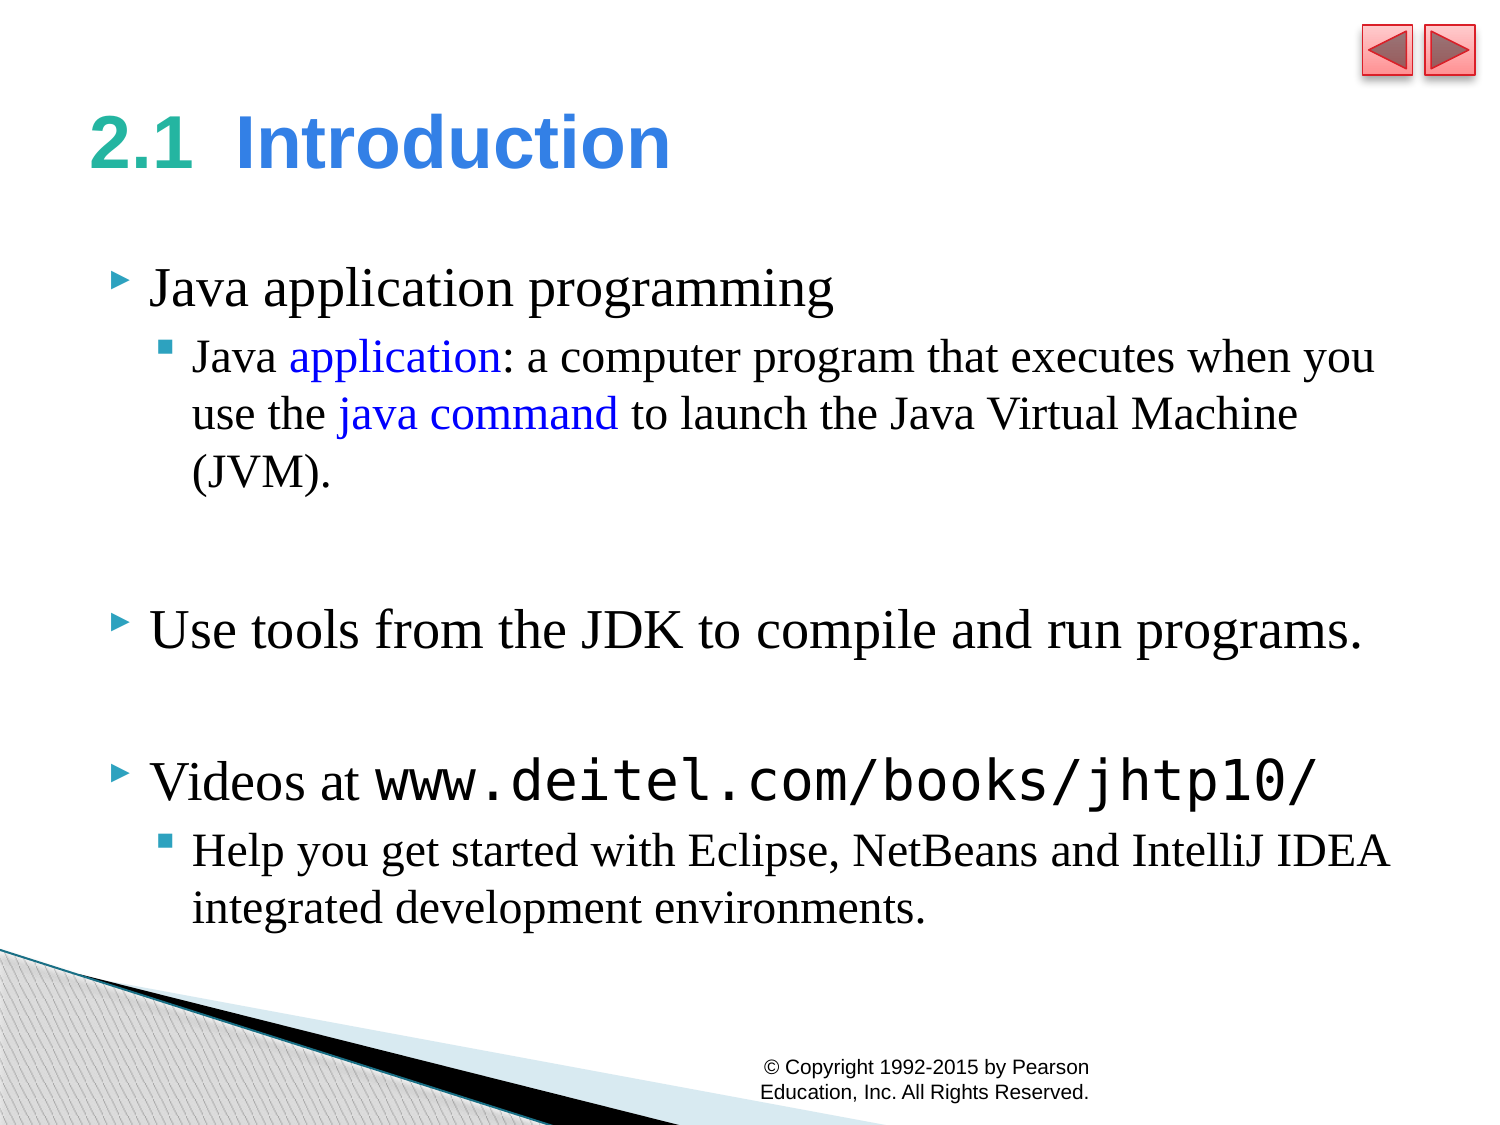

# 2.1  Introduction
Java application programming
Java application: a computer program that executes when you use the java command to launch the Java Virtual Machine (JVM).

Use tools from the JDK to compile and run programs.

Videos at www.deitel.com/books/jhtp10/
Help you get started with Eclipse, NetBeans and IntelliJ IDEA integrated development environments.
© Copyright 1992-2015 by Pearson Education, Inc. All Rights Reserved.